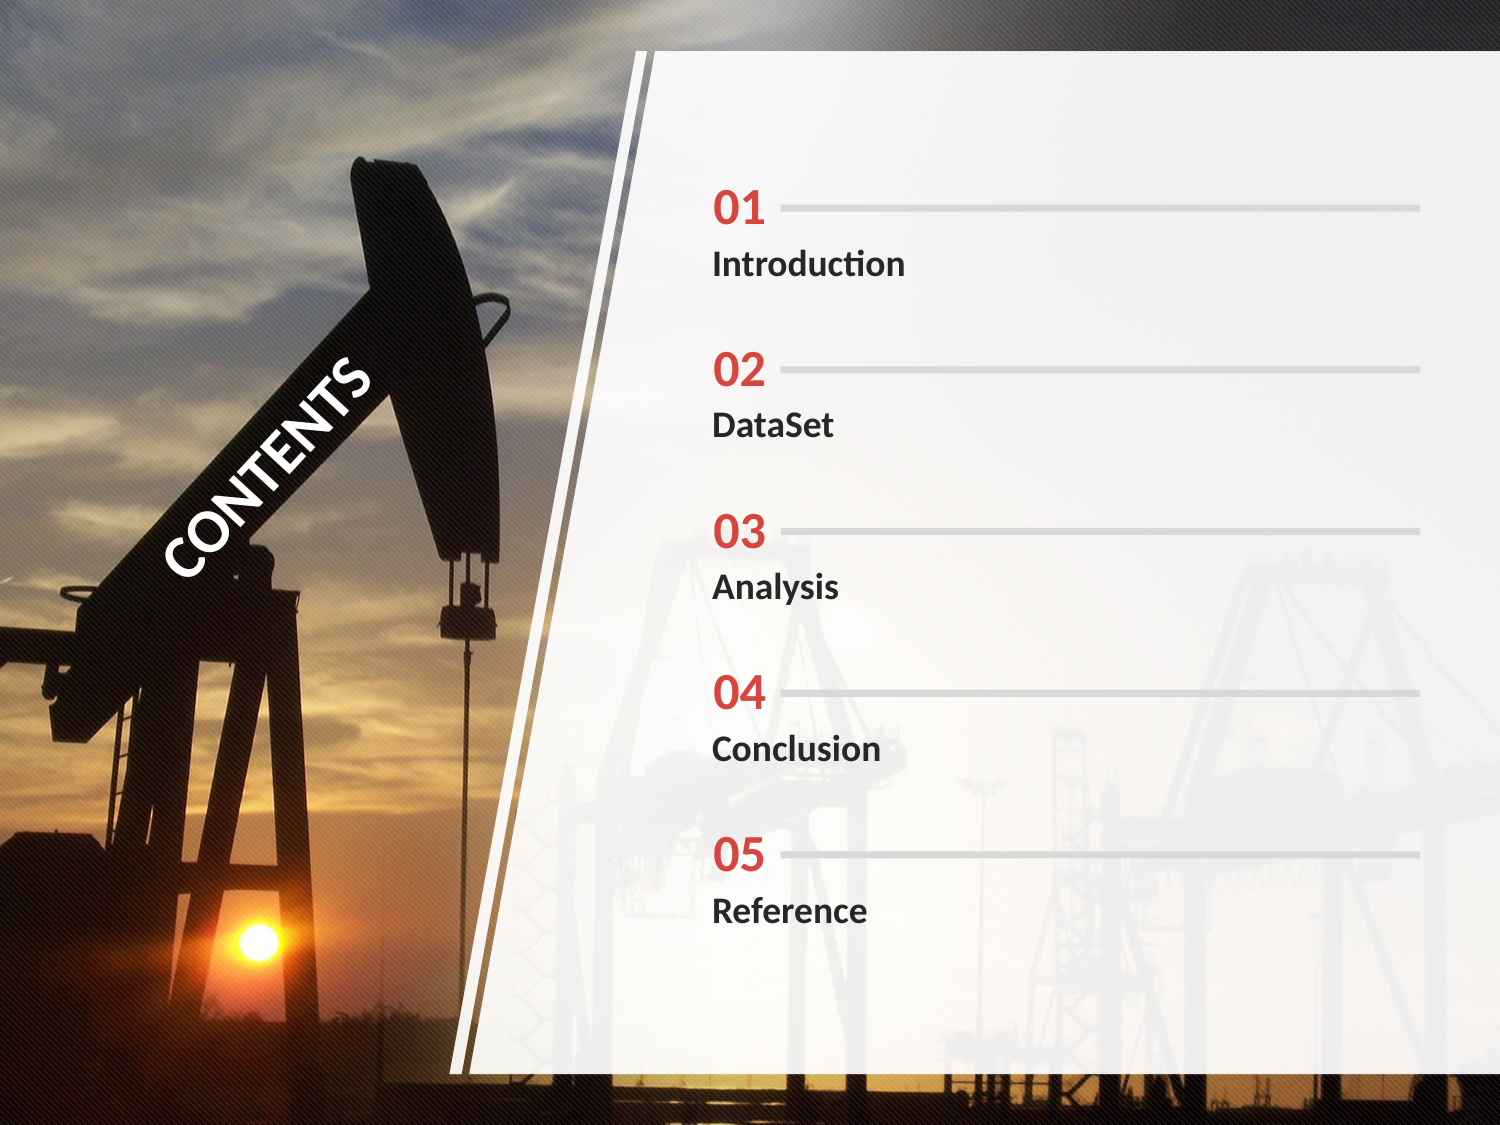

01
Introduction

02
DataSet

CONTENTS
03
Analysis

04
Conclusion

05
Reference